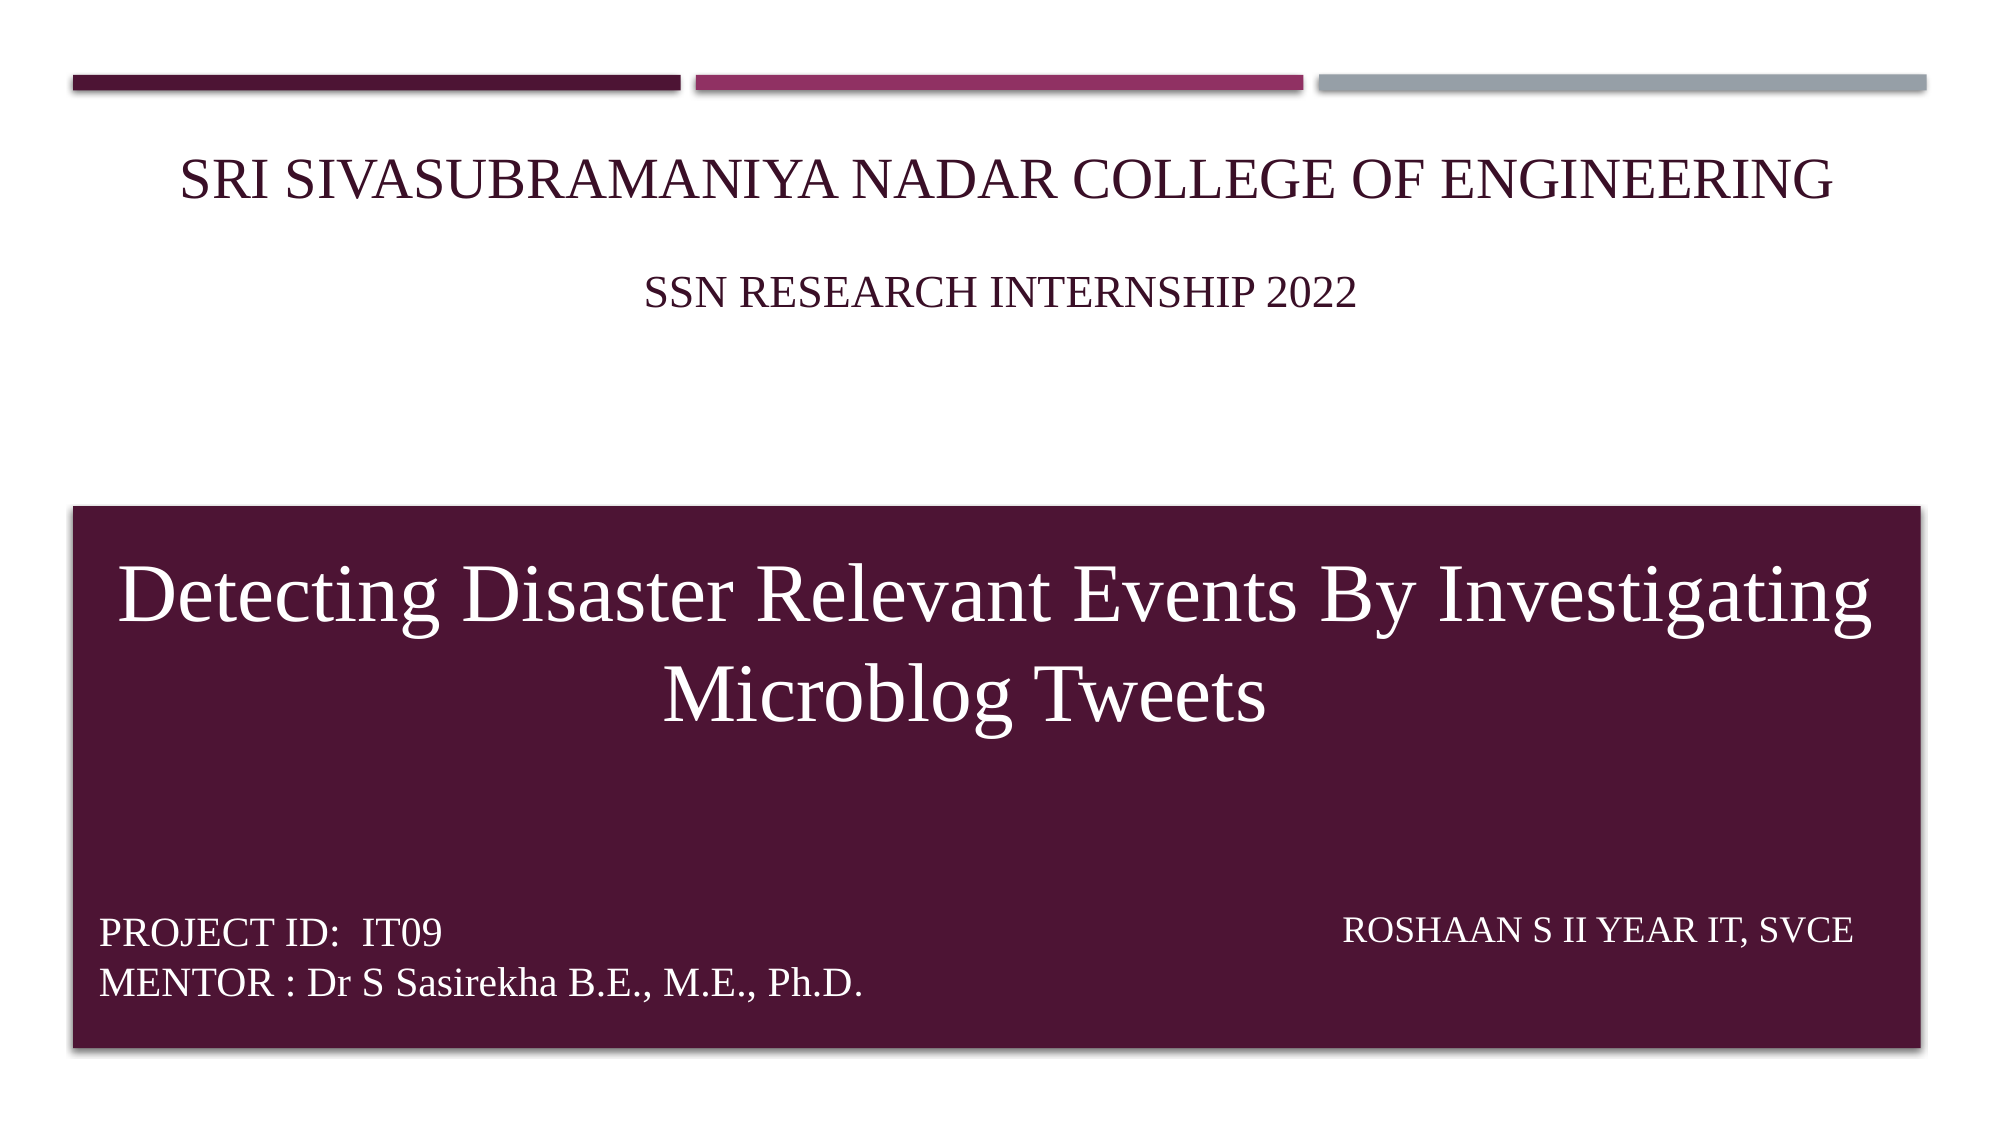

SRI SIVASUBRAMANIYA NADAR COLLEGE OF ENGINEERING
 SSN RESEARCH INTERNSHIP 2022
 Detecting Disaster Relevant Events By Investigating Microblog Tweets
PROJECT ID:  IT09
MENTOR : Dr S Sasirekha B.E., M.E., Ph.D.

ROSHAAN S II YEAR IT, SVCE